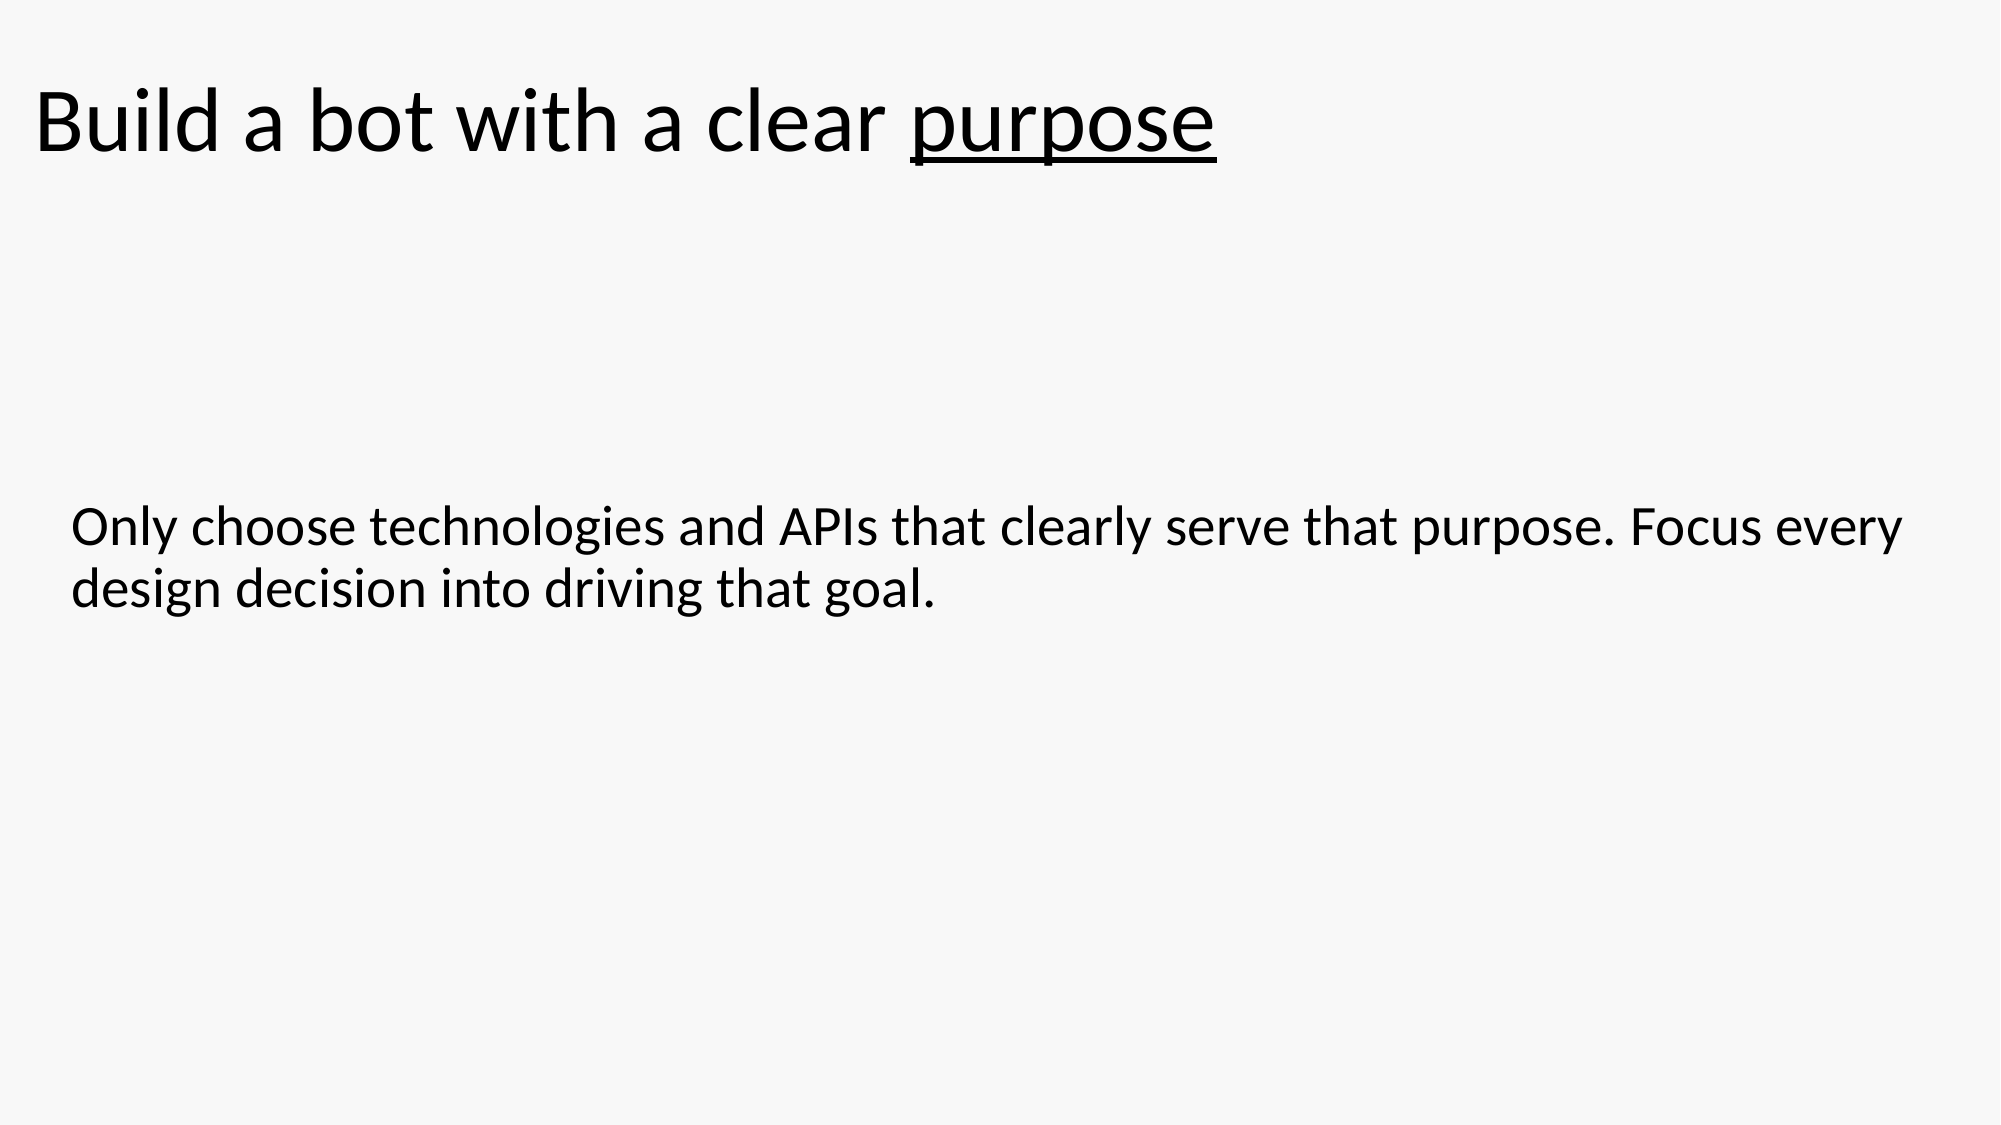

# Build a bot with a clear purpose
Only choose technologies and APIs that clearly serve that purpose. Focus every design decision into driving that goal.